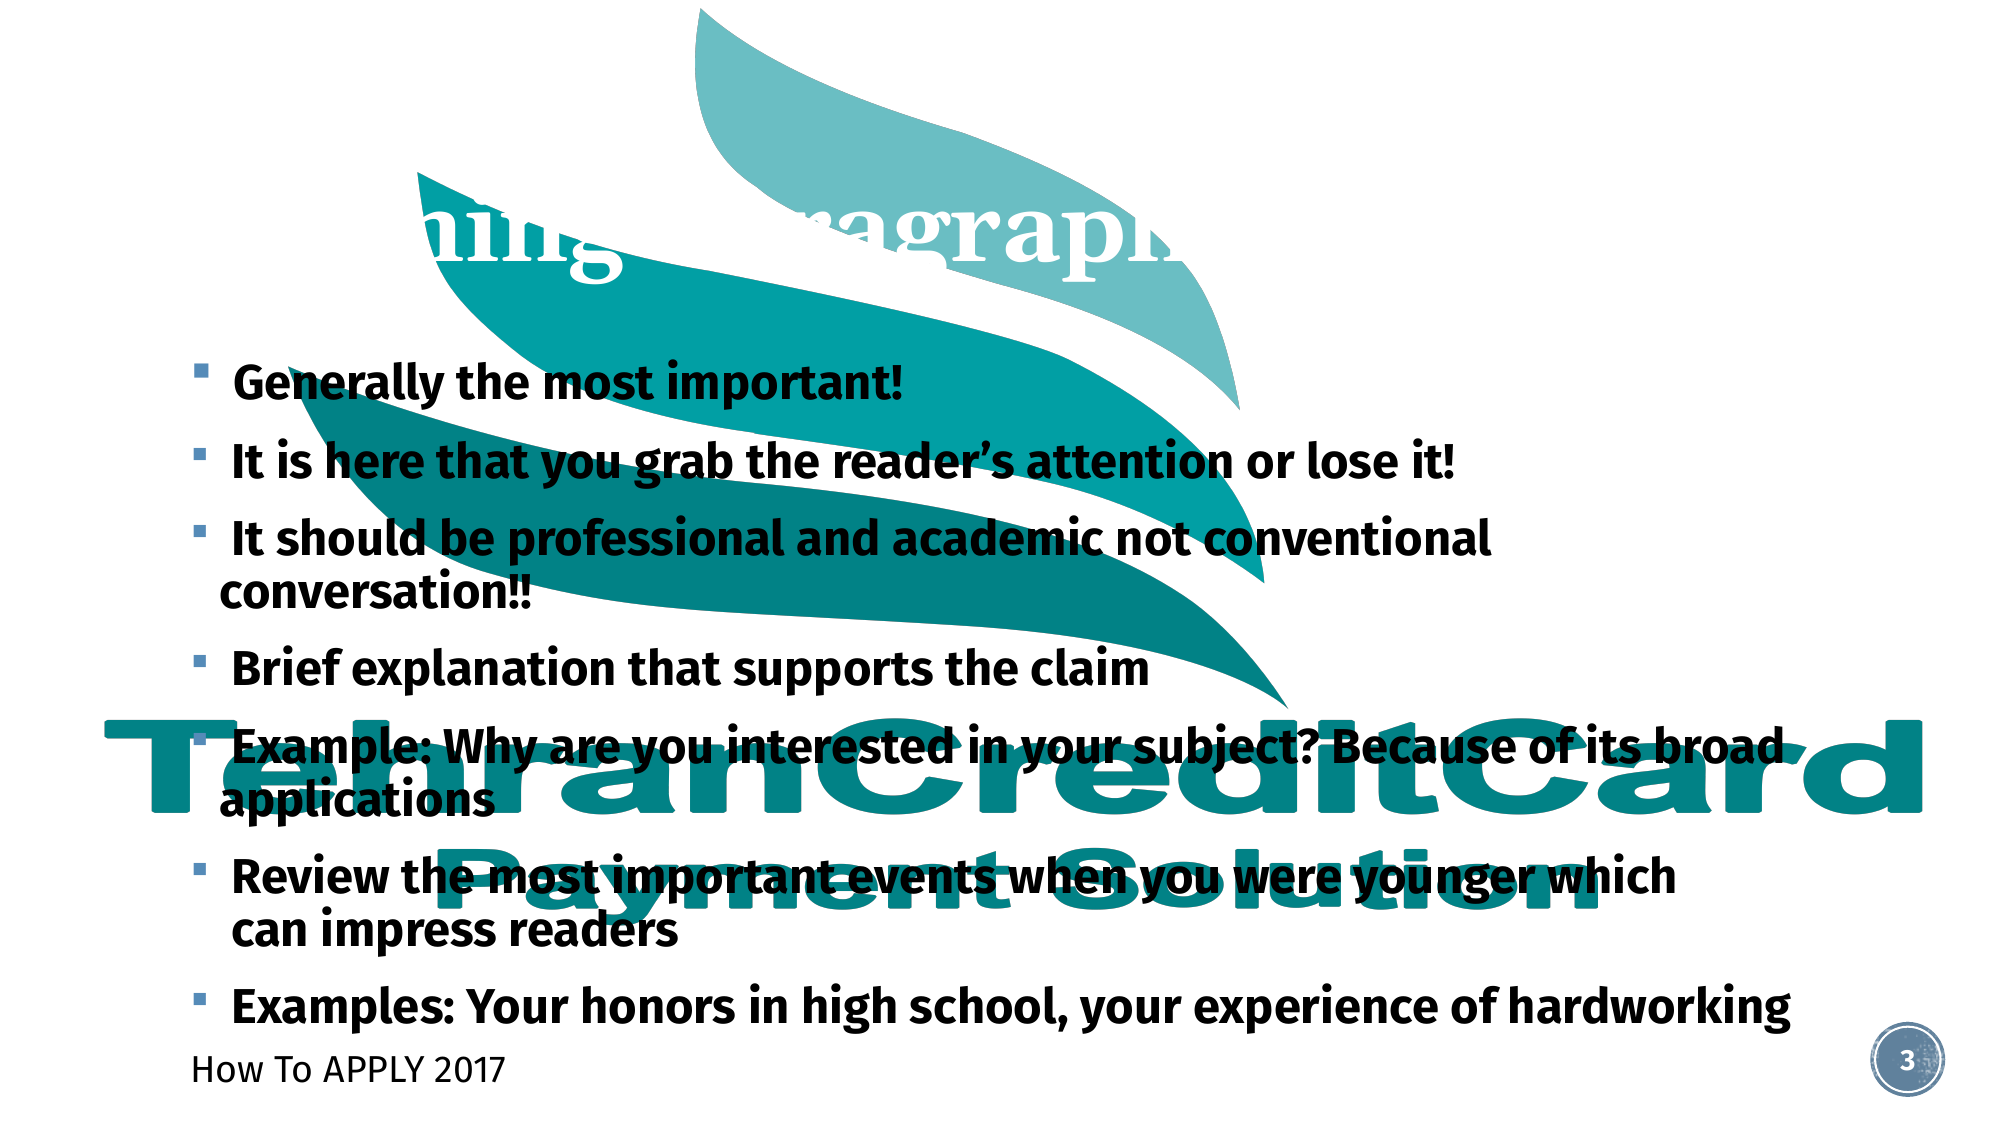

# Opening Paragraph
 Generally the most important!
 It is here that you grab the reader’s attention or lose it!
 It should be professional and academic not conventional conversation!!
 Brief explanation that supports the claim
 Example: Why are you interested in your subject? Because of its broad applications
 Review the most important events when you were younger which
 can impress readers
 Examples: Your honors in high school, your experience of hardworking

3
How To APPLY 2017